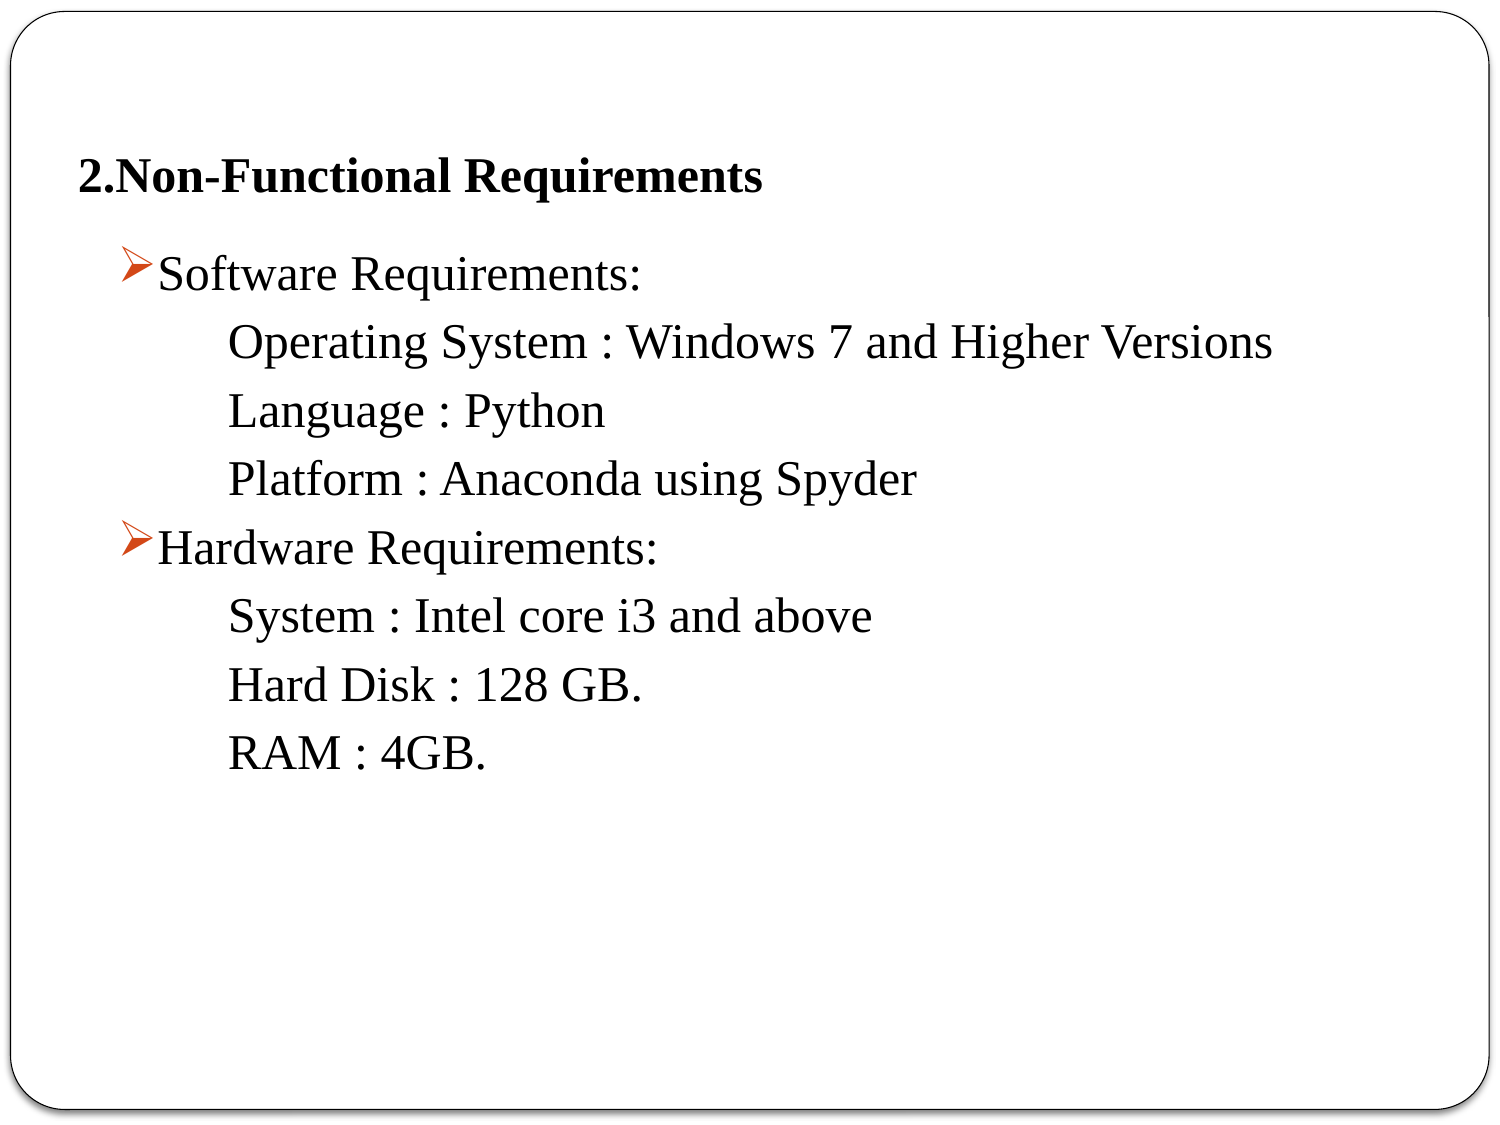

2.Non-Functional Requirements

Software Requirements:
Operating System : Windows 7 and Higher Versions
Language : Python
Platform : Anaconda using Spyder
Hardware Requirements:
System : Intel core i3 and above
Hard Disk : 128 GB.
RAM : 4GB.